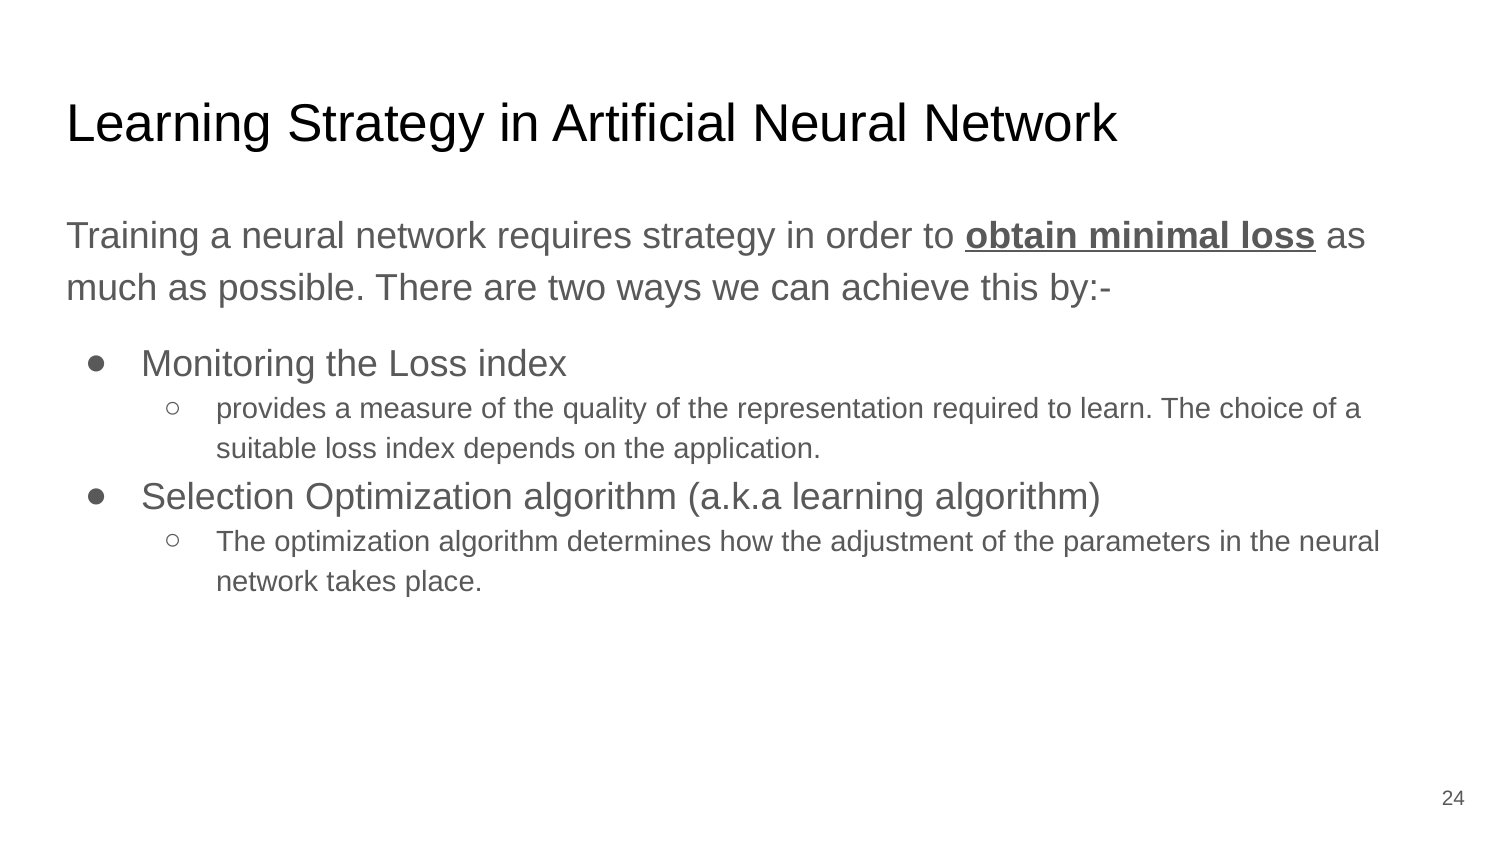

# Learning Strategy in Artificial Neural Network
Training a neural network requires strategy in order to obtain minimal loss as much as possible. There are two ways we can achieve this by:-
Monitoring the Loss index
provides a measure of the quality of the representation required to learn. The choice of a suitable loss index depends on the application.
Selection Optimization algorithm (a.k.a learning algorithm)
The optimization algorithm determines how the adjustment of the parameters in the neural network takes place.
24